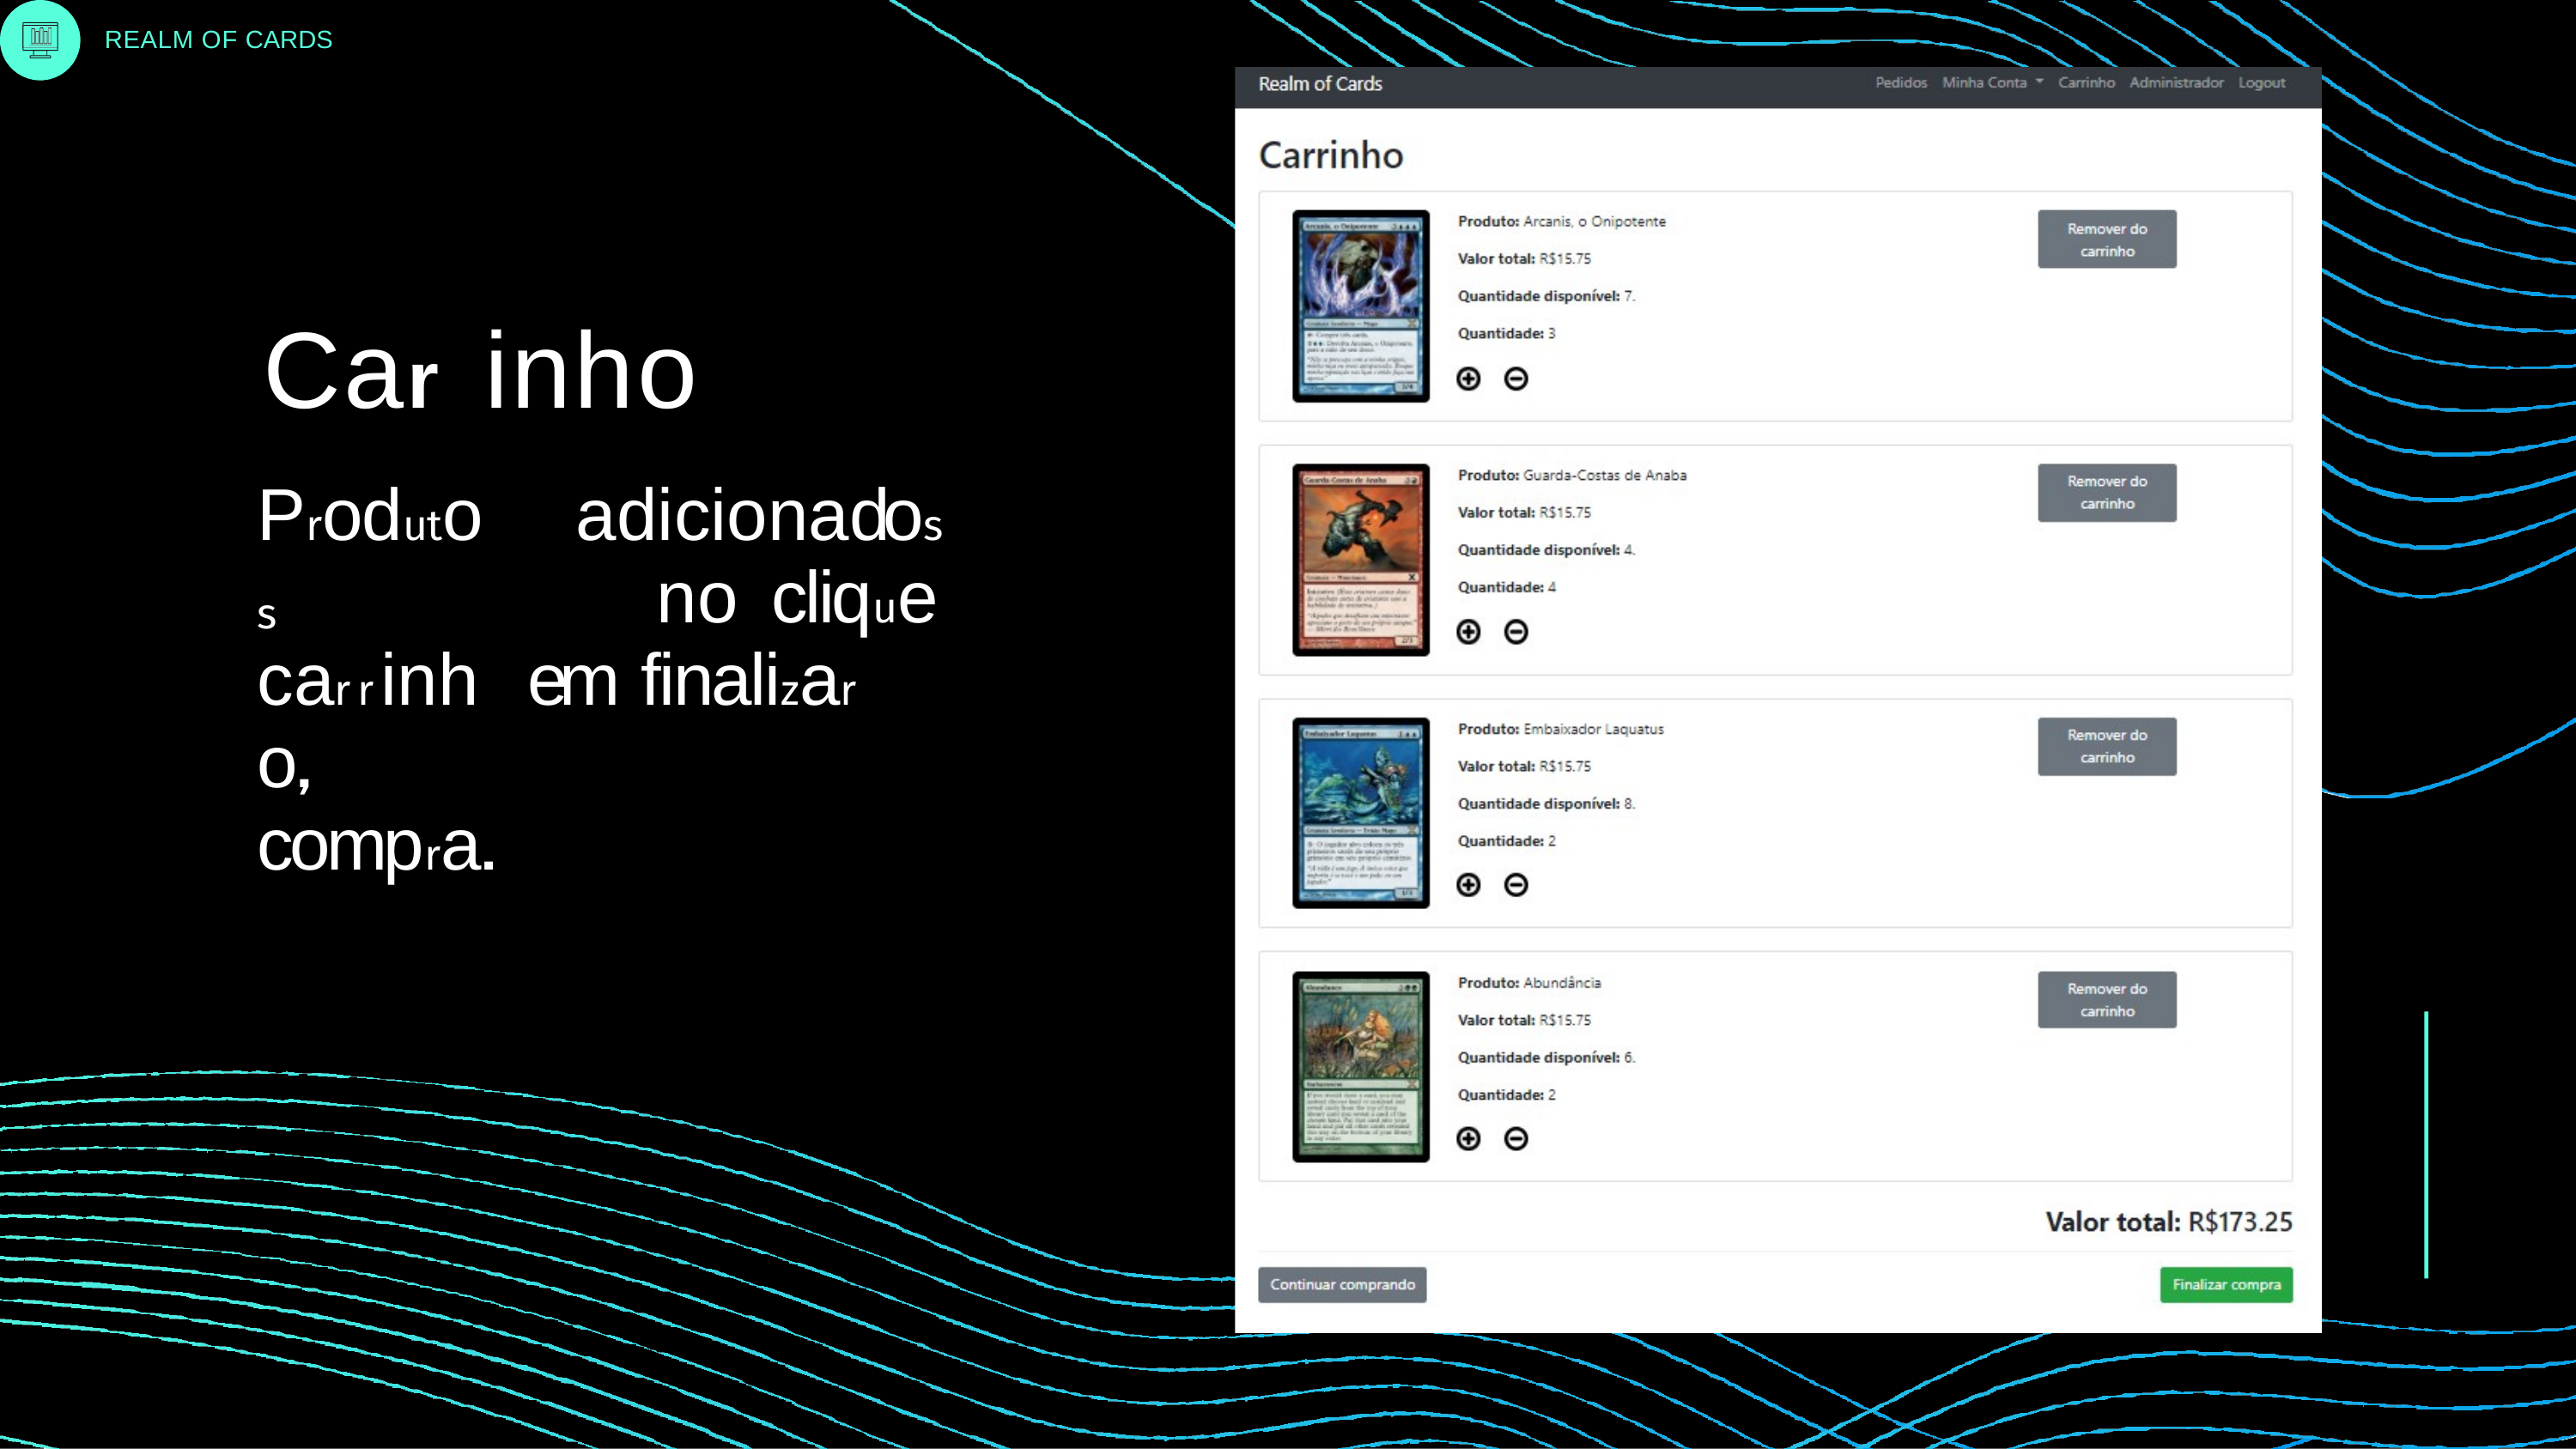

REALM OF CARDS
# Car	inho
Produtos  carrinho,  compra.
adicionados	no  clique em finalizar